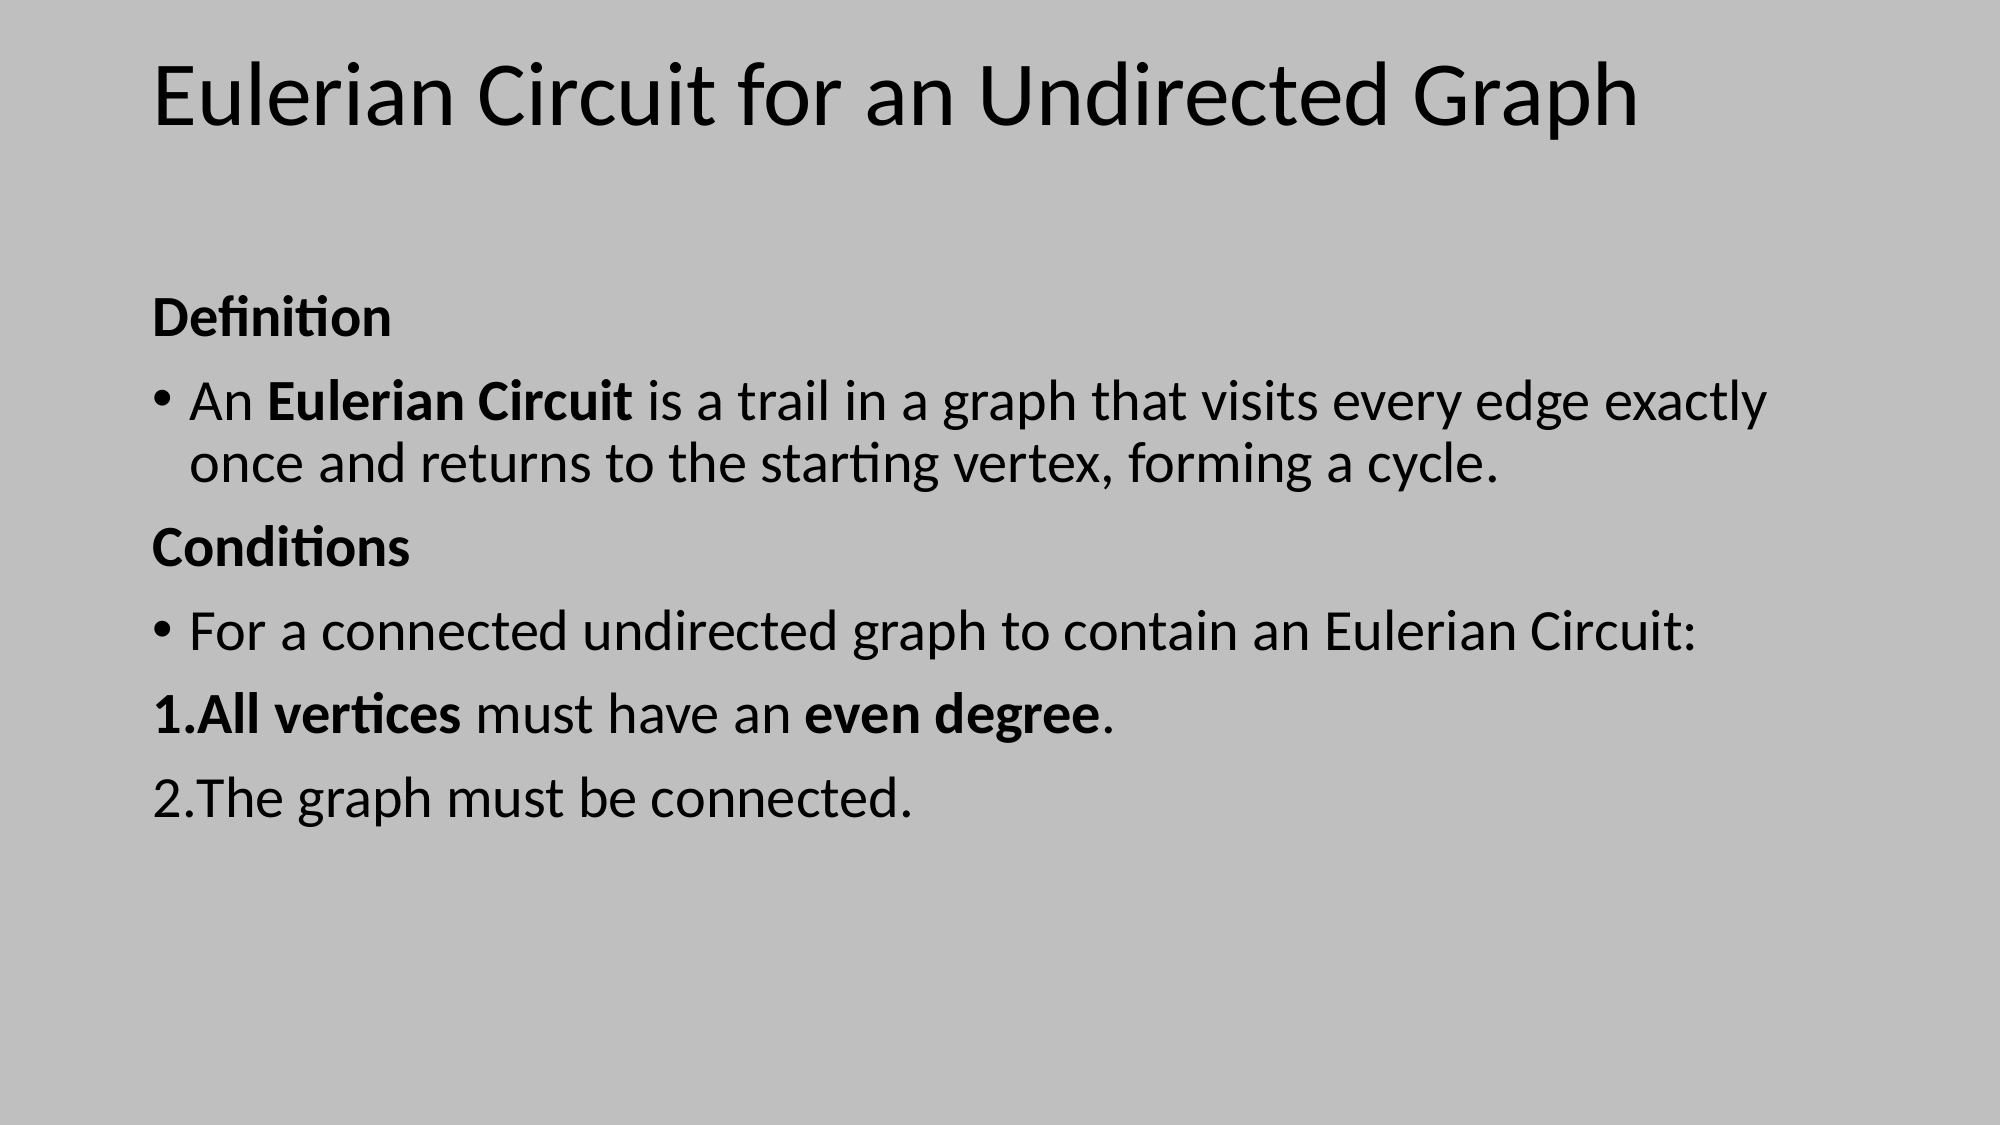

# Eulerian Circuit for an Undirected Graph
Definition
An Eulerian Circuit is a trail in a graph that visits every edge exactly once and returns to the starting vertex, forming a cycle.
Conditions
For a connected undirected graph to contain an Eulerian Circuit:
All vertices must have an even degree.
The graph must be connected.